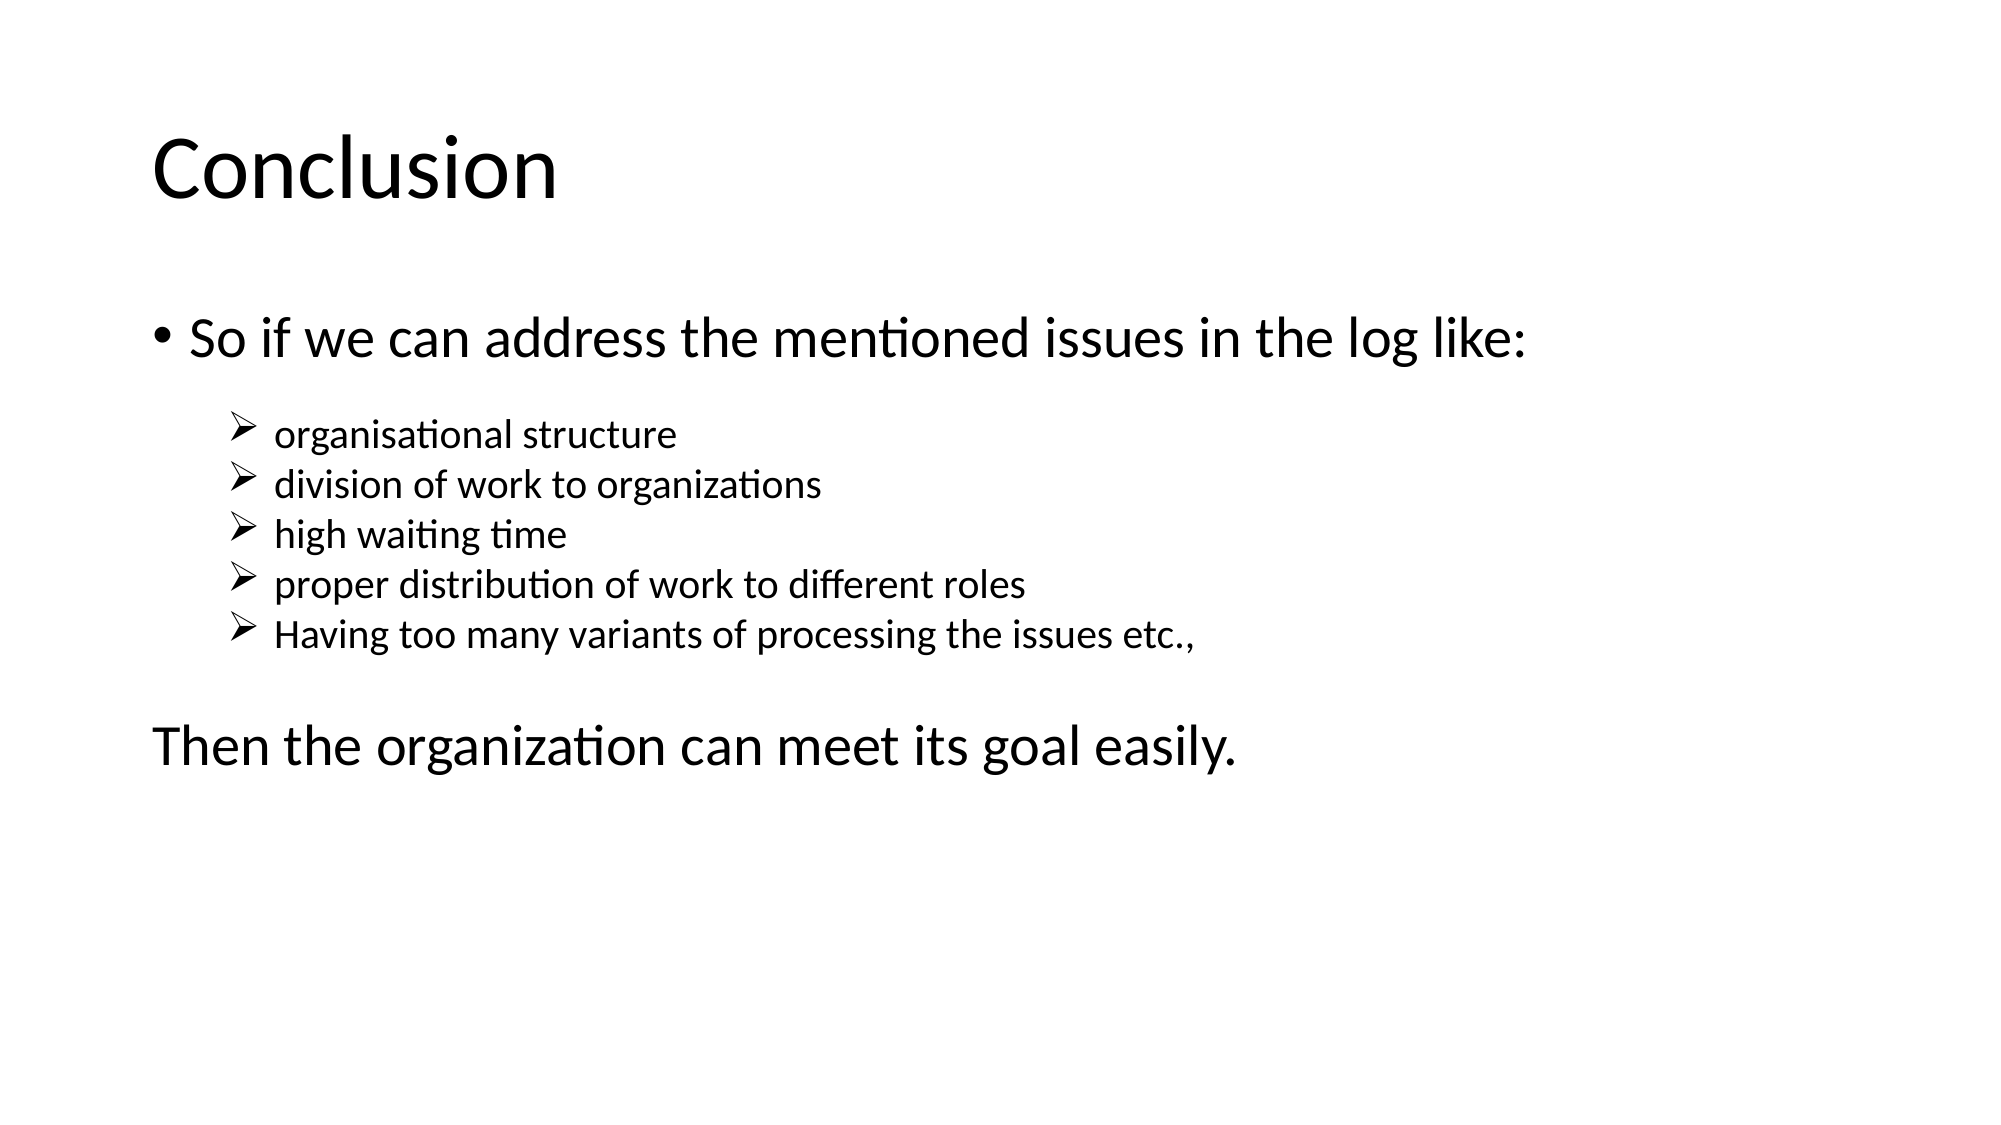

# Conclusion
So if we can address the mentioned issues in the log like:
organisational structure
division of work to organizations
high waiting time
proper distribution of work to different roles
Having too many variants of processing the issues etc.,

Then the organization can meet its goal easily.